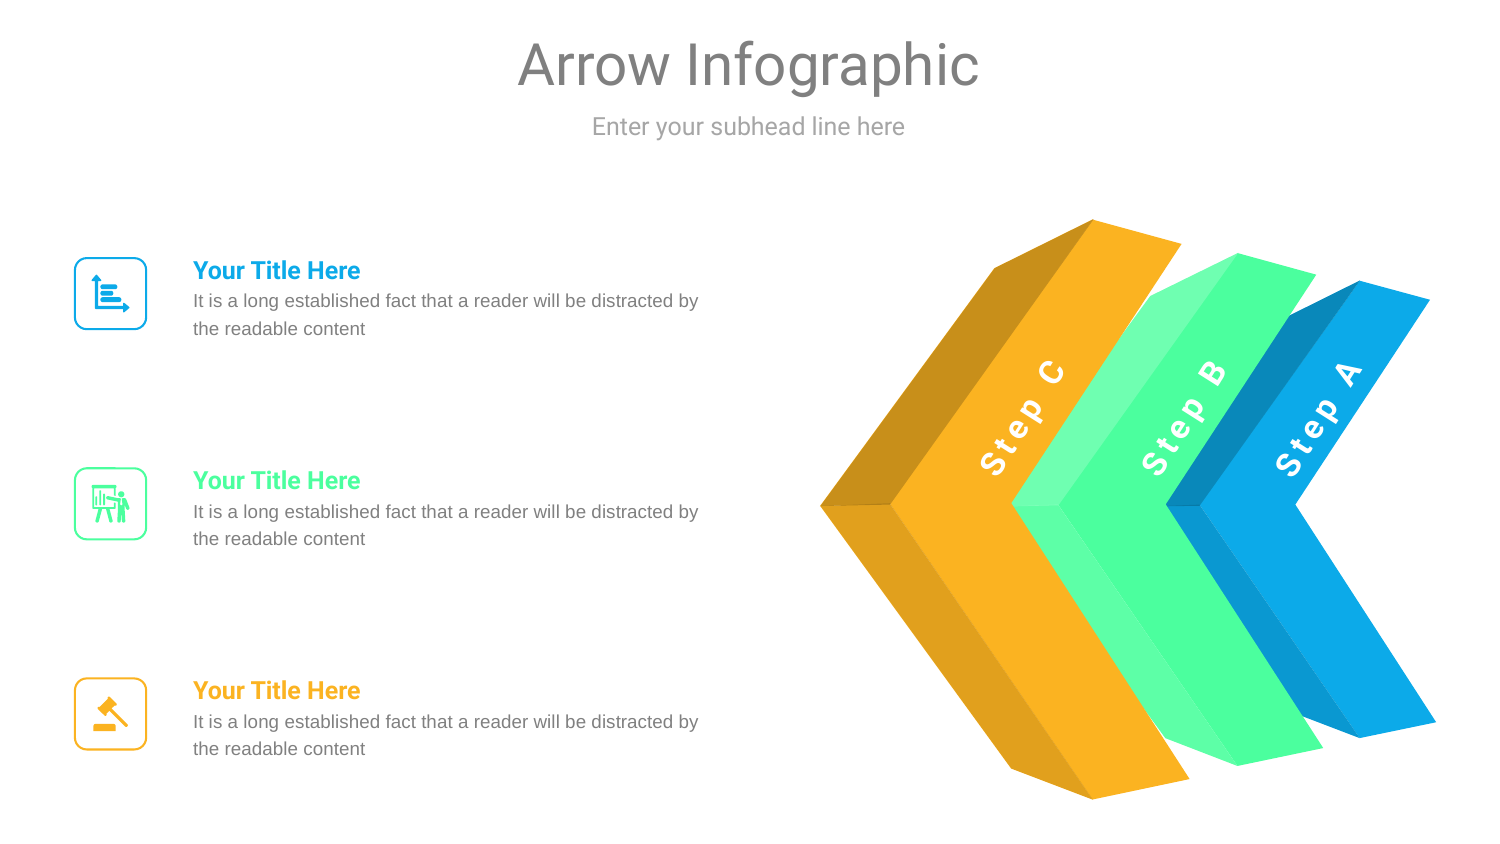

# Arrow Infographic
Enter your subhead line here

Step A
Step C
Step B
Your Title Here
It is a long established fact that a reader will be distracted by the readable content

Your Title Here
It is a long established fact that a reader will be distracted by the readable content

Your Title Here
It is a long established fact that a reader will be distracted by the readable content